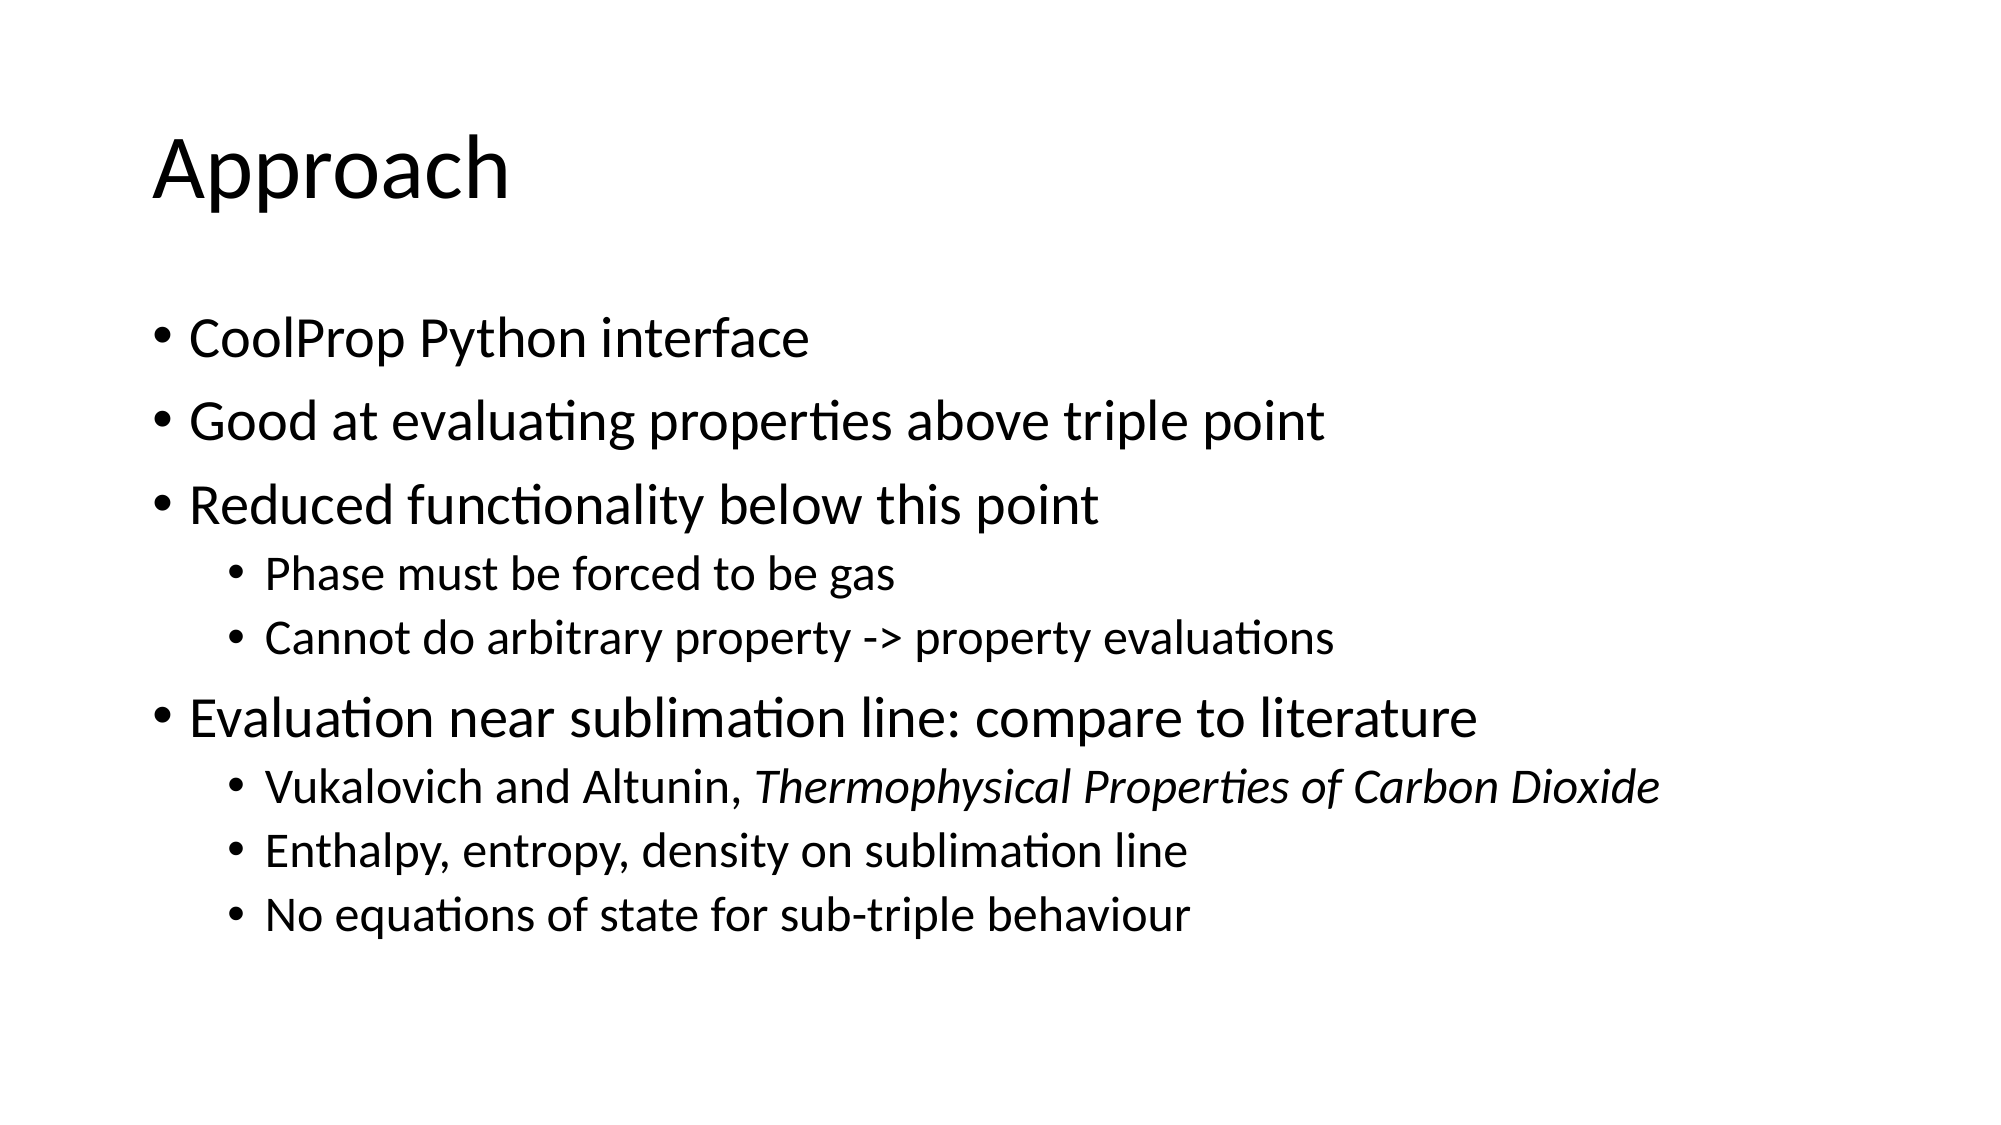

# Approach
CoolProp Python interface
Good at evaluating properties above triple point
Reduced functionality below this point
Phase must be forced to be gas
Cannot do arbitrary property -> property evaluations
Evaluation near sublimation line: compare to literature
Vukalovich and Altunin, Thermophysical Properties of Carbon Dioxide
Enthalpy, entropy, density on sublimation line
No equations of state for sub-triple behaviour